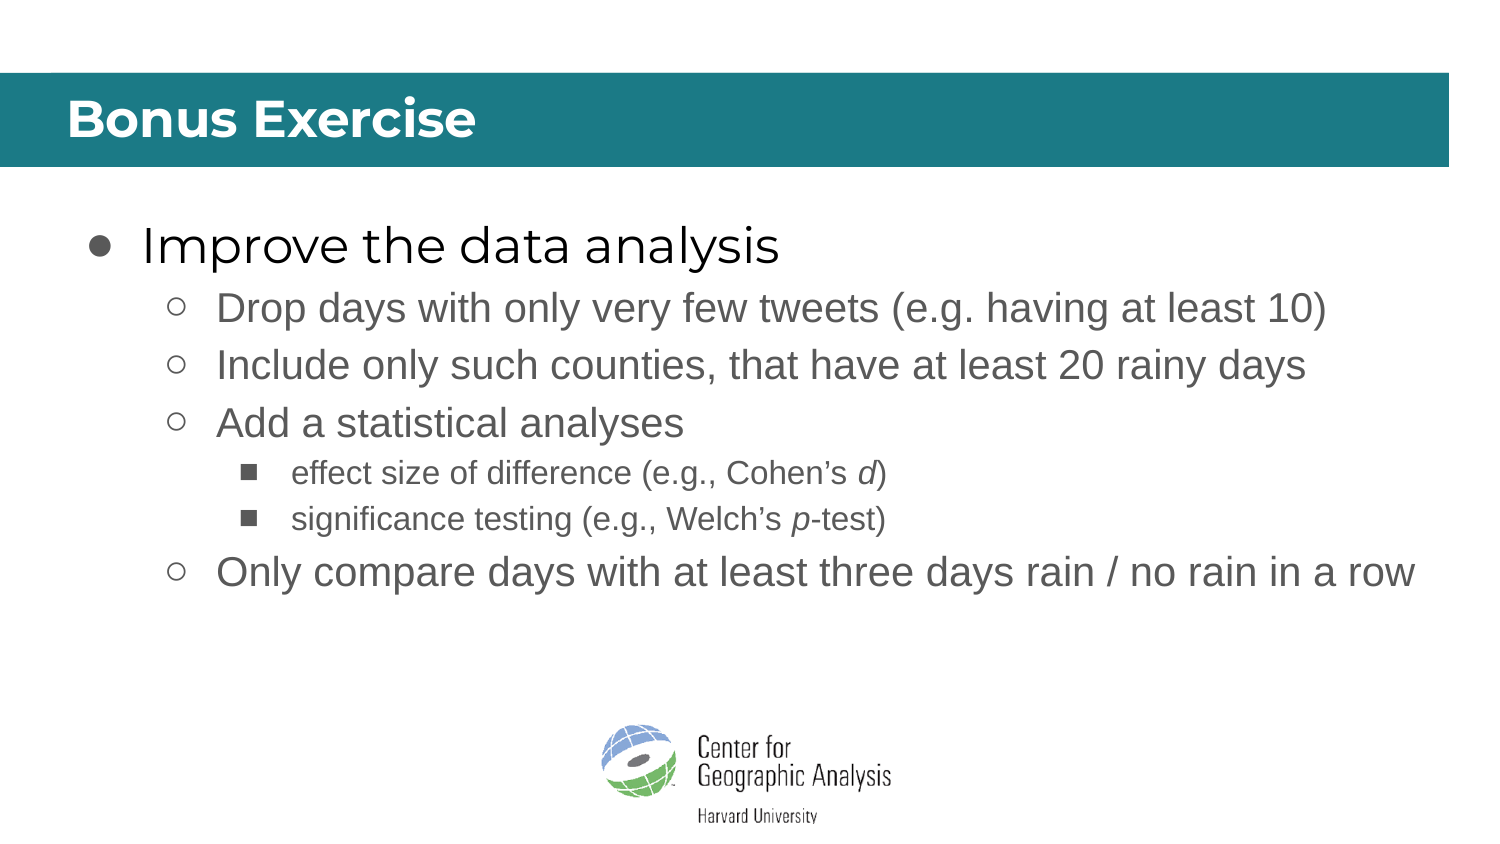

# Bonus Exercise
Improve the data analysis
Drop days with only very few tweets (e.g. having at least 10)
Include only such counties, that have at least 20 rainy days
Add a statistical analyses
effect size of difference (e.g., Cohen’s d)
significance testing (e.g., Welch’s p-test)
Only compare days with at least three days rain / no rain in a row